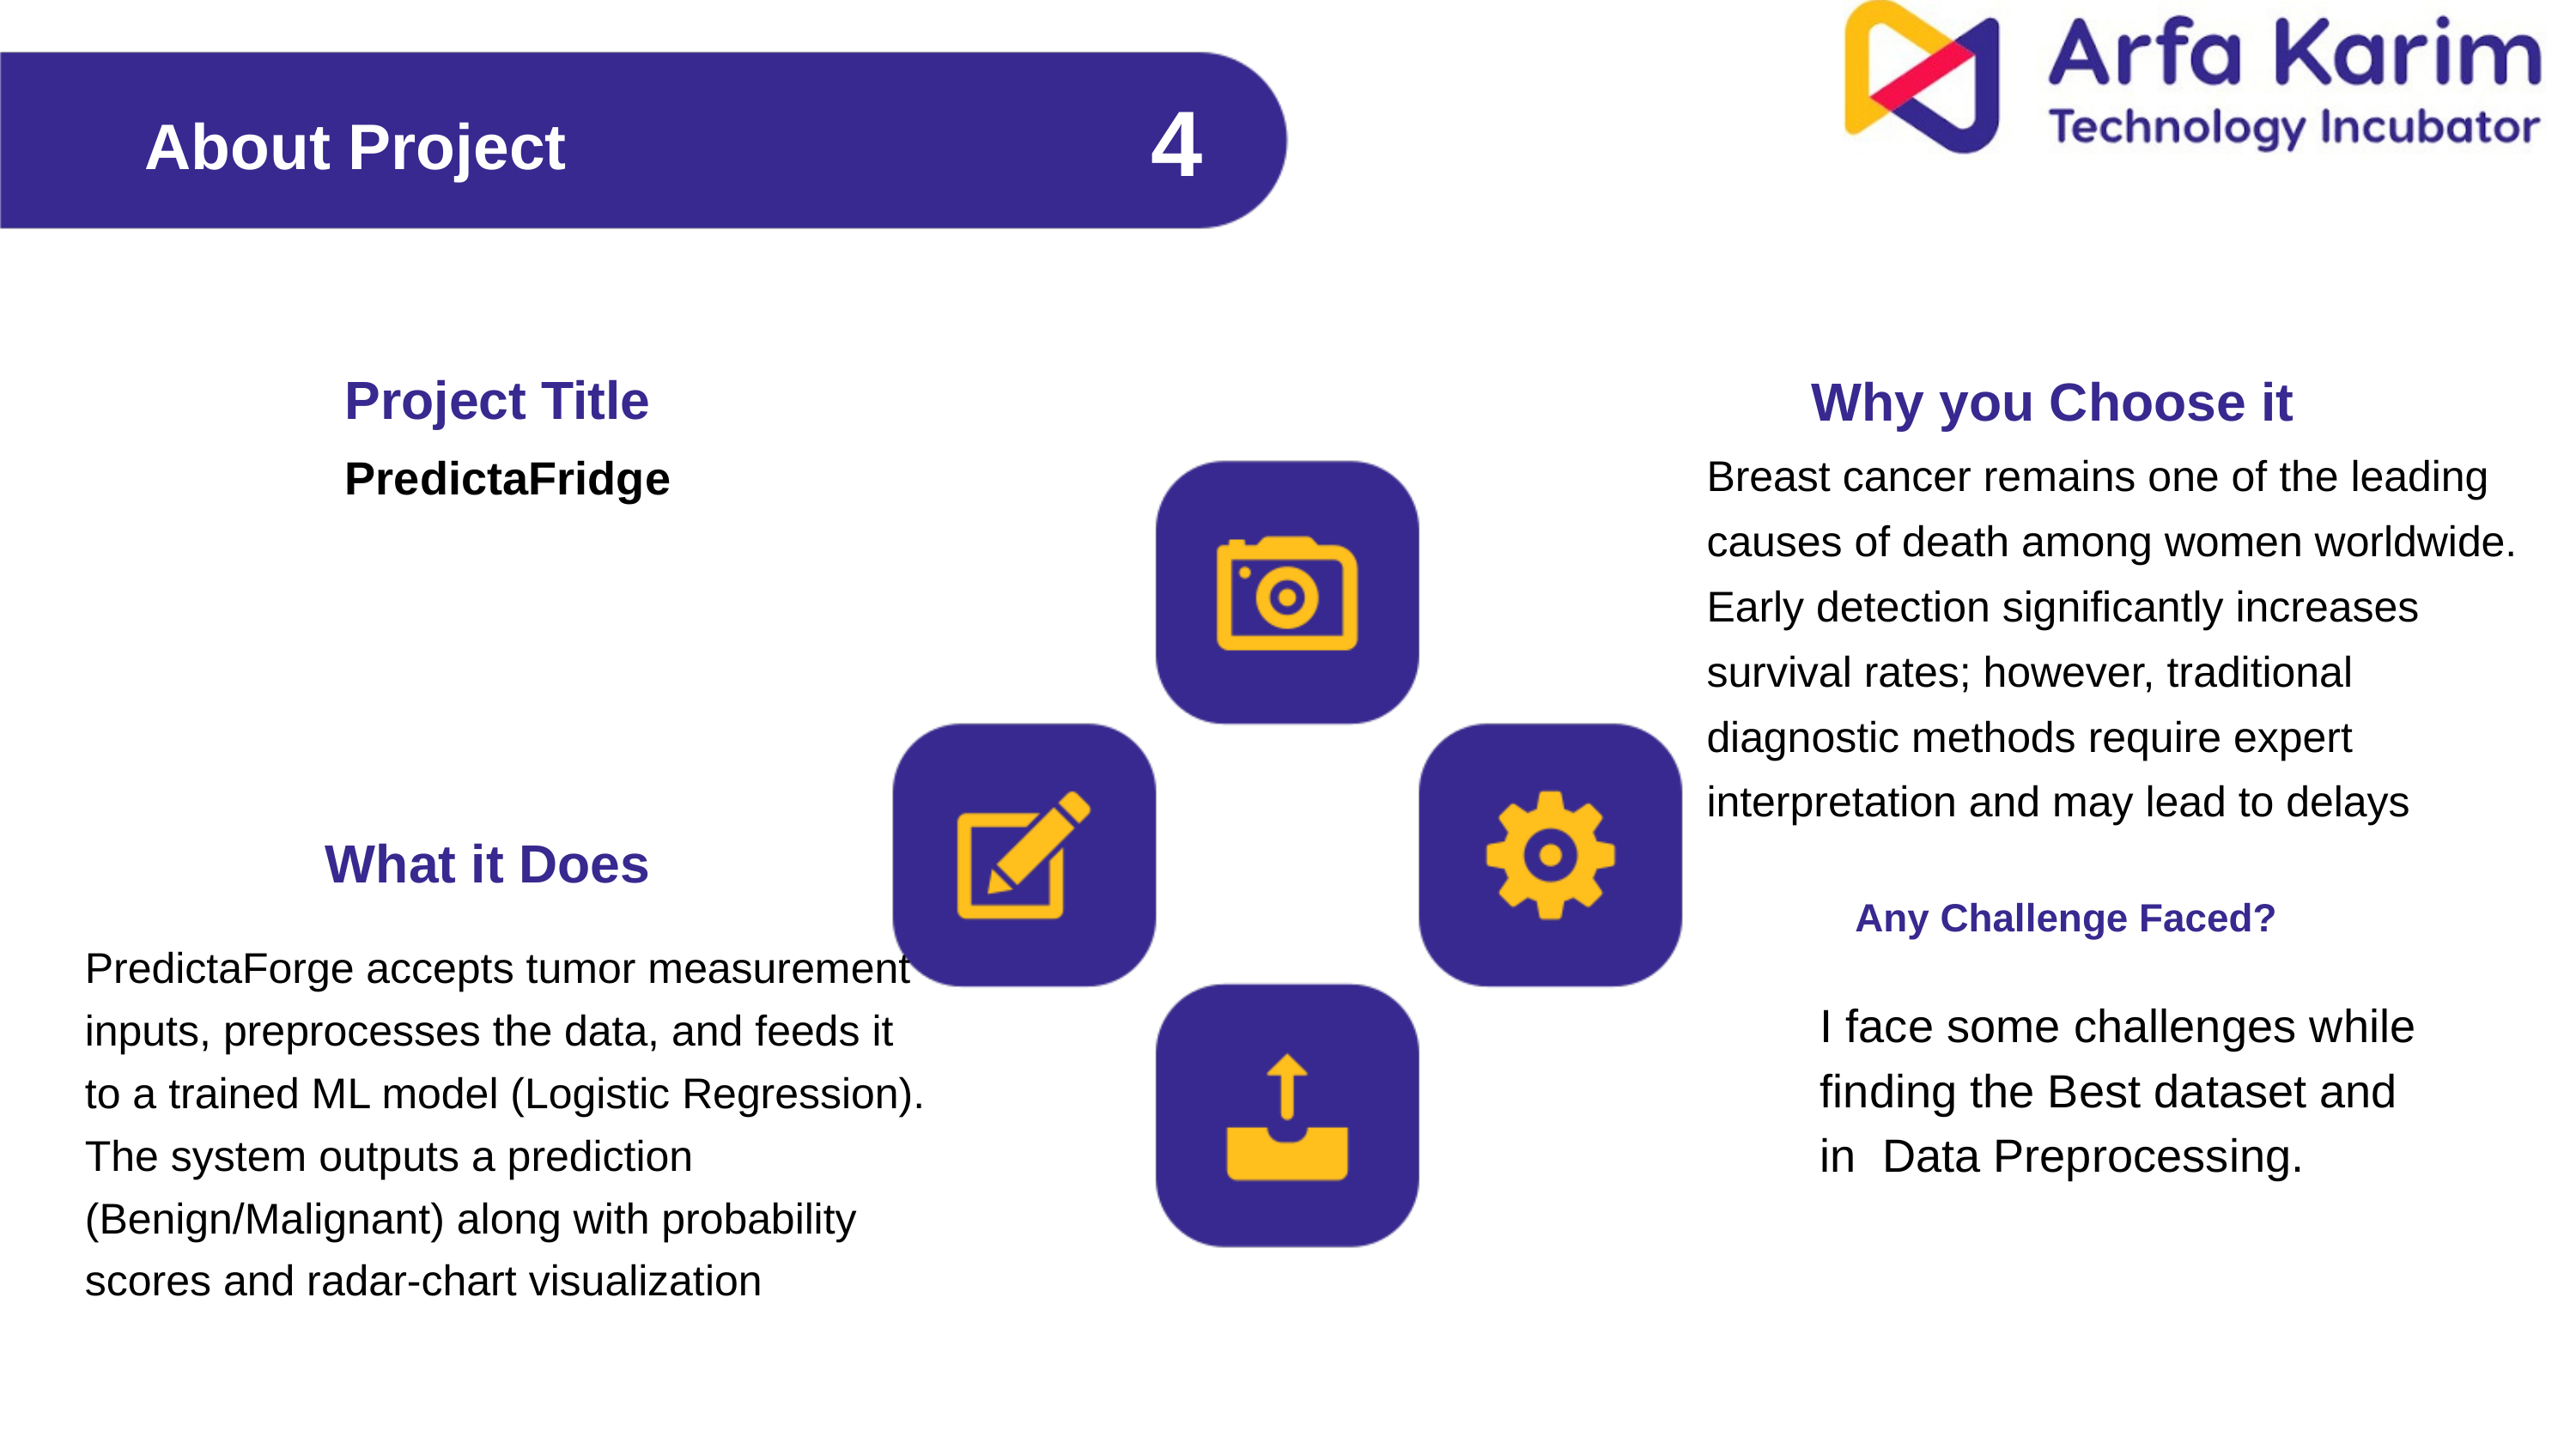

4
About Project
 Why you Choose it
Project Title

Breast cancer remains one of the leading causes of death among women worldwide. Early detection significantly increases survival rates; however, traditional diagnostic methods require expert interpretation and may lead to delays
PredictaFridge

What it Does
Any Challenge Faced?

PredictaForge accepts tumor measurement inputs, preprocesses the data, and feeds it to a trained ML model (Logistic Regression). The system outputs a prediction (Benign/Malignant) along with probability scores and radar-chart visualization
I face some challenges while finding the Best dataset and  in  Data Preprocessing.